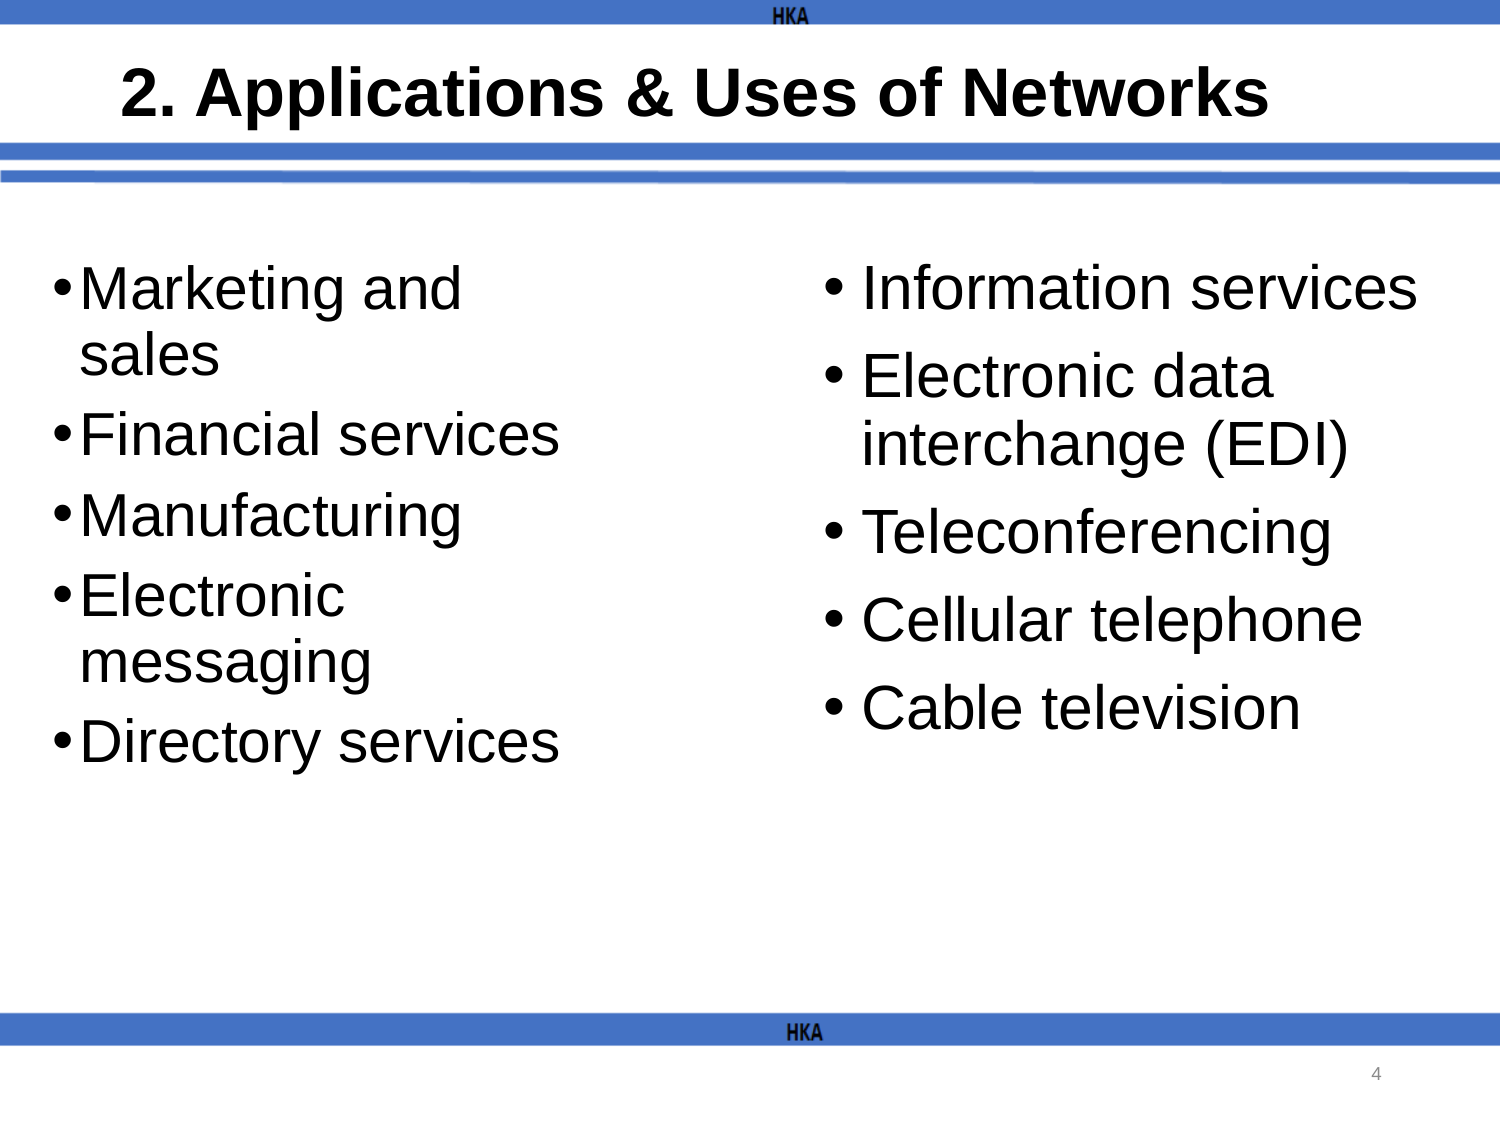

# 2. Applications & Uses of Networks
Marketing and sales
Financial services
Manufacturing
Electronic messaging
Directory services

Information services
Electronic data interchange (EDI)
Teleconferencing
Cellular telephone
Cable television

4